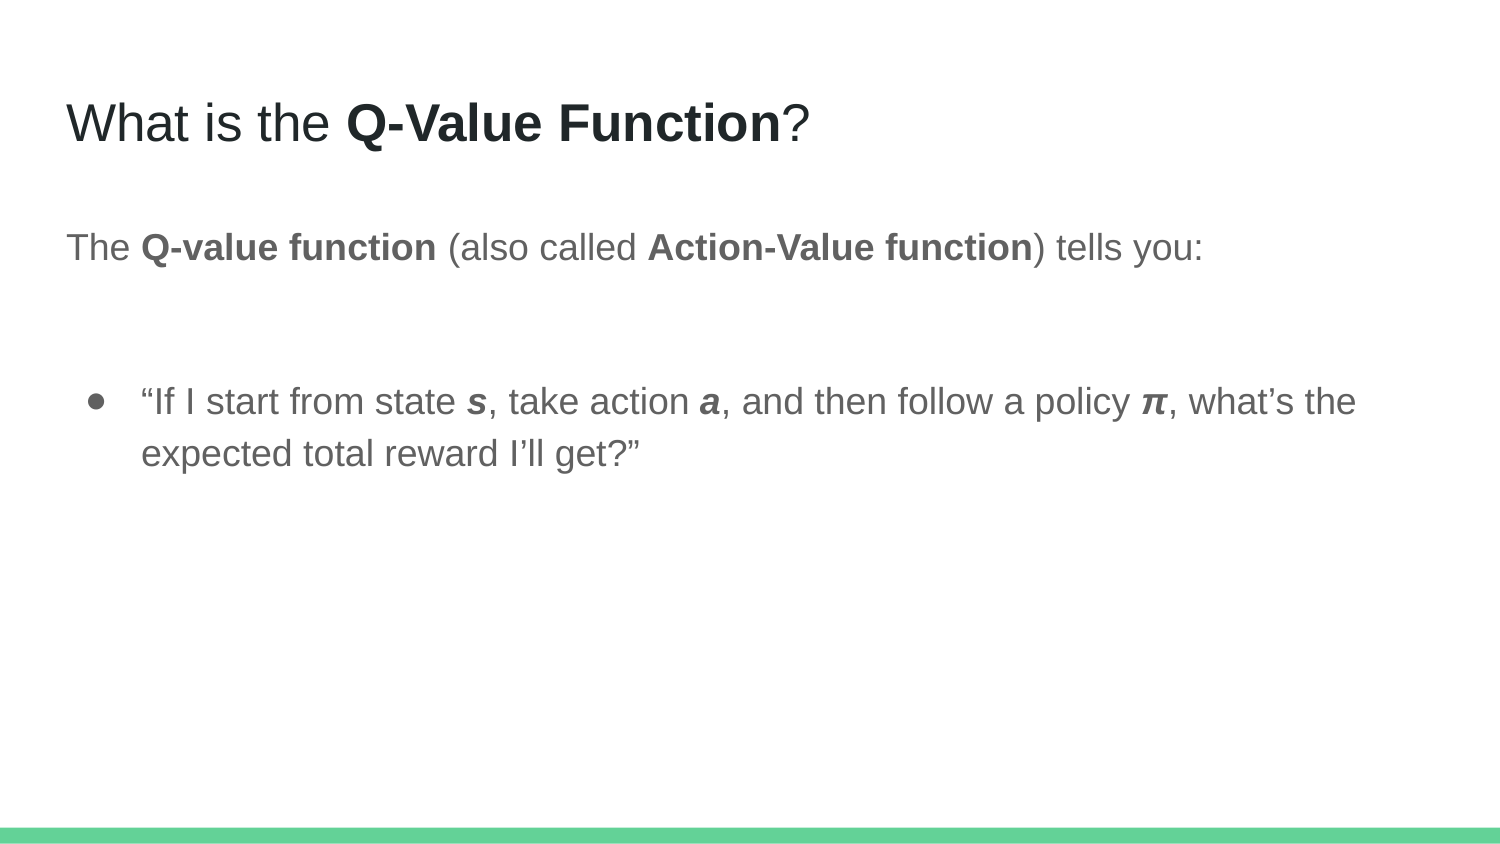

# What is the Q-Value Function?
The Q-value function (also called Action-Value function) tells you:

“If I start from state s, take action a, and then follow a policy π, what’s the expected total reward I’ll get?”